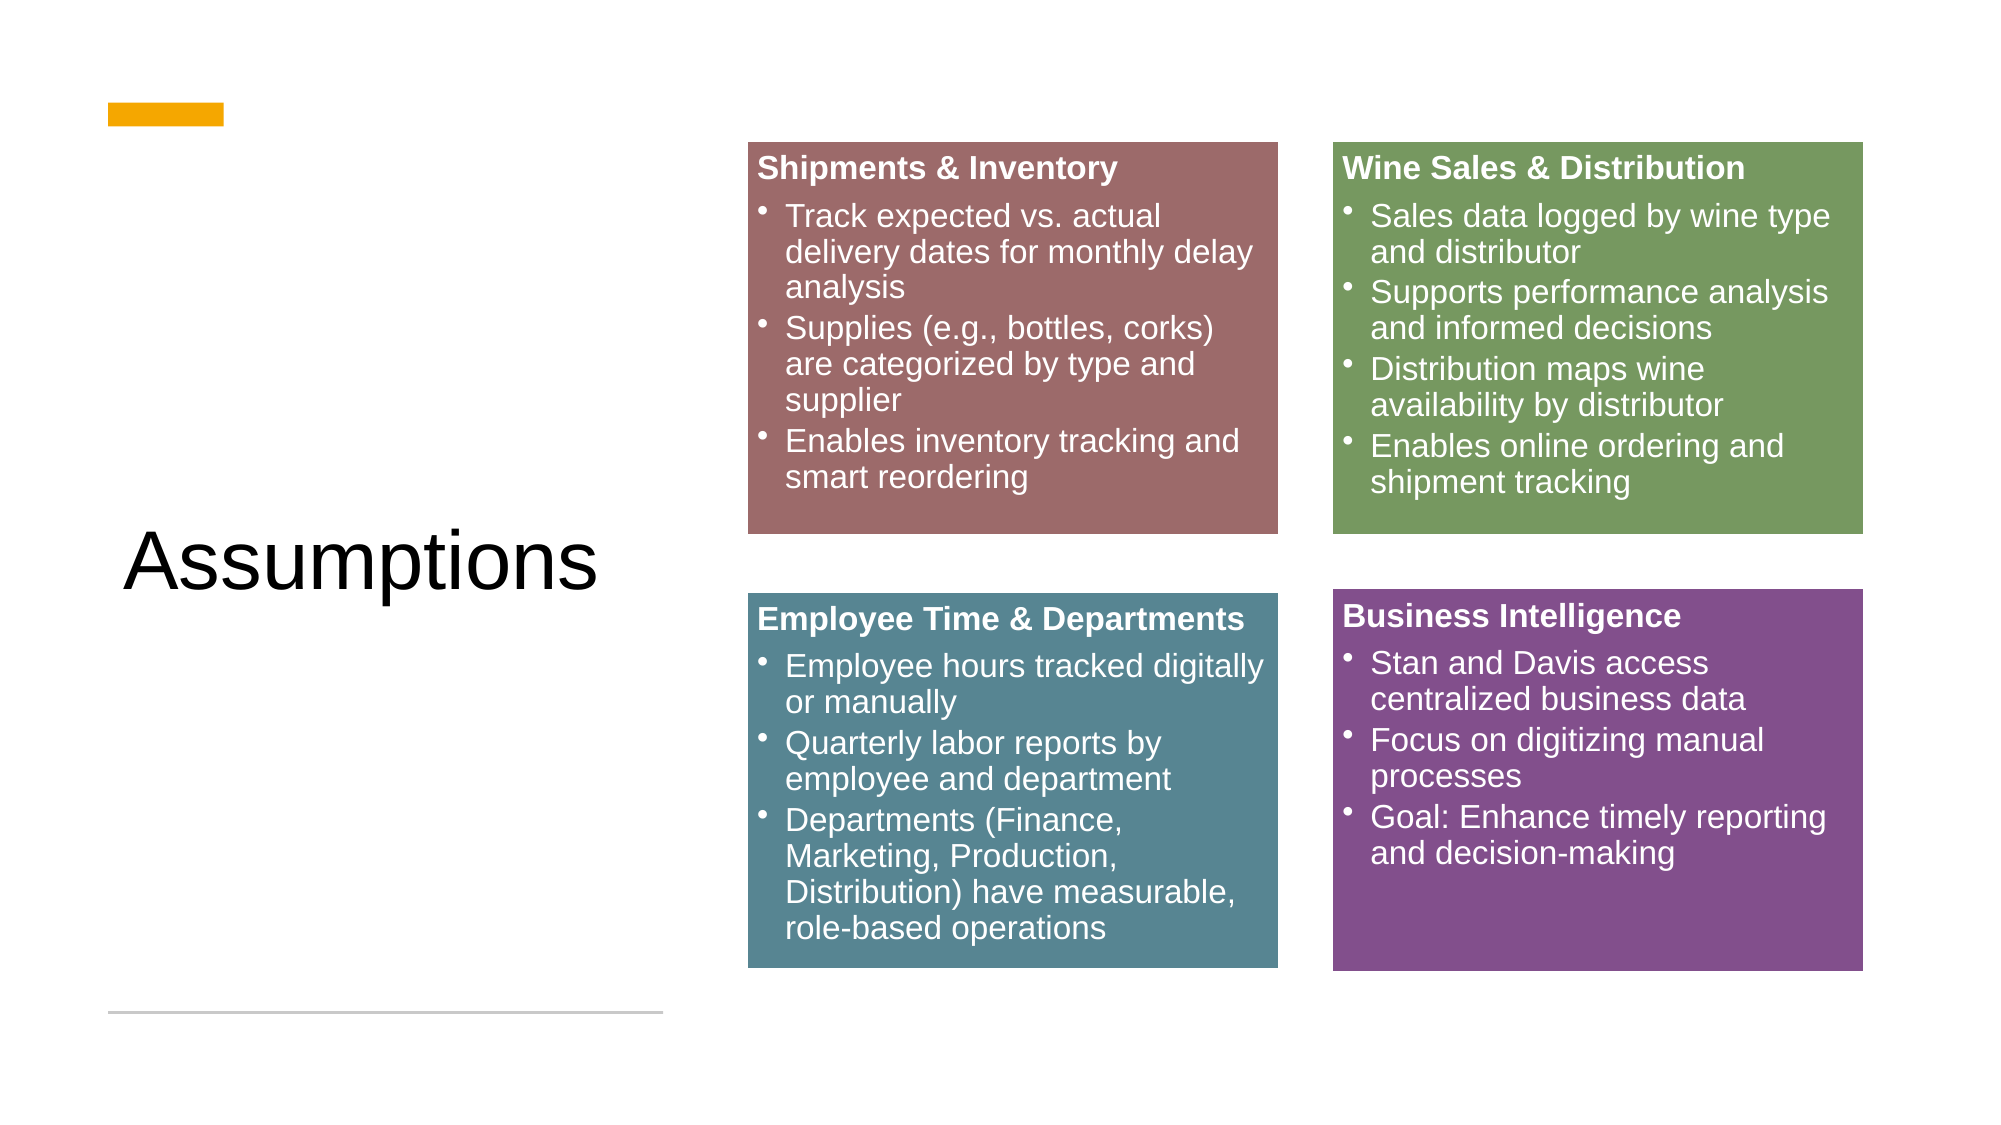

Shipments & Inventory
Track expected vs. actual delivery dates for monthly delay analysis
Supplies (e.g., bottles, corks) are categorized by type and supplier
Enables inventory tracking and smart reordering
Wine Sales & Distribution
Sales data logged by wine type and distributor
Supports performance analysis and informed decisions
Distribution maps wine availability by distributor
Enables online ordering and shipment tracking
Employee Time & Departments
Employee hours tracked digitally or manually
Quarterly labor reports by employee and department
Departments (Finance, Marketing, Production, Distribution) have measurable, role-based operations
Business Intelligence
Stan and Davis access centralized business data
Focus on digitizing manual processes
Goal: Enhance timely reporting and decision-making
# Assumptions